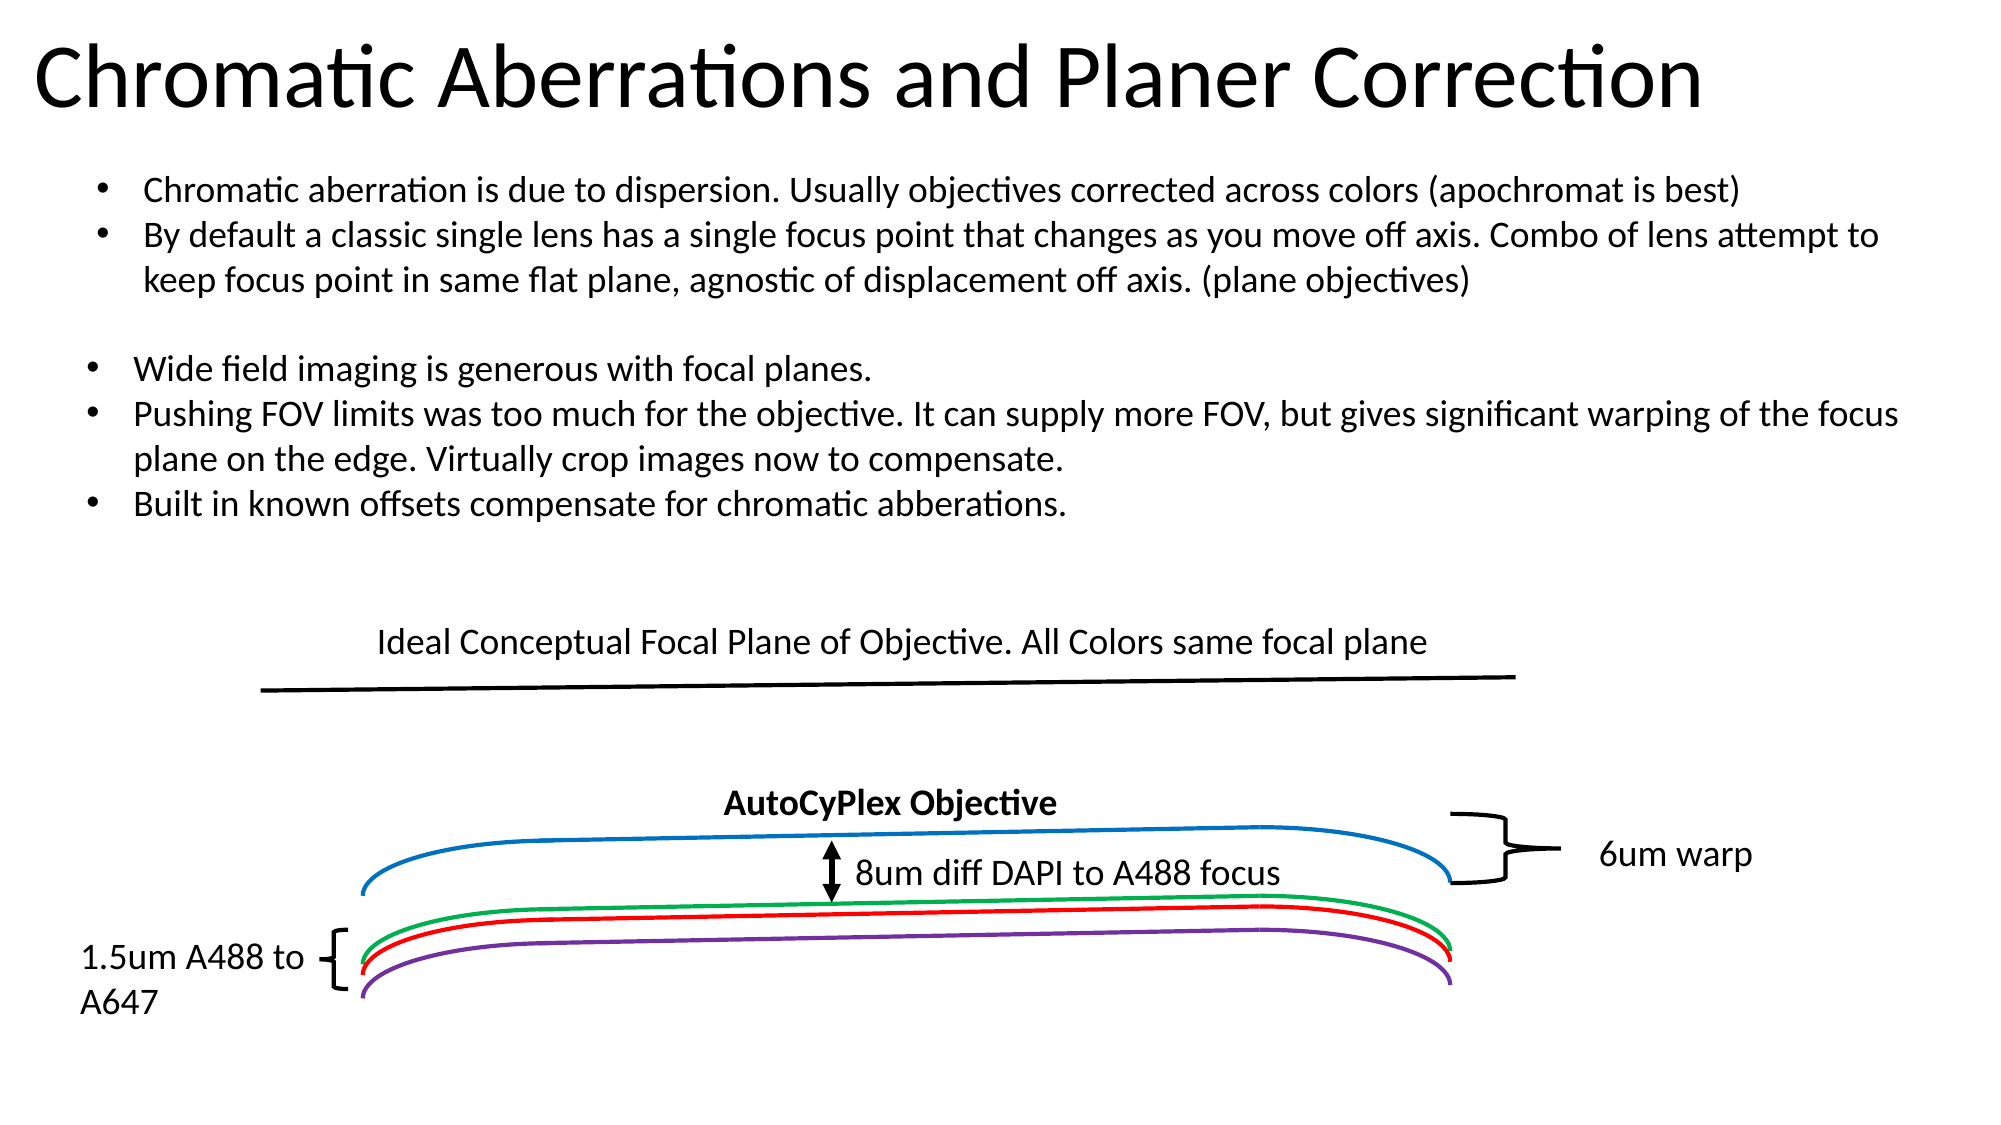

Chromatic Aberrations and Planer Correction
Chromatic aberration is due to dispersion. Usually objectives corrected across colors (apochromat is best)
By default a classic single lens has a single focus point that changes as you move off axis. Combo of lens attempt to keep focus point in same flat plane, agnostic of displacement off axis. (plane objectives)
Wide field imaging is generous with focal planes.
Pushing FOV limits was too much for the objective. It can supply more FOV, but gives significant warping of the focus plane on the edge. Virtually crop images now to compensate.
Built in known offsets compensate for chromatic abberations.
Ideal Conceptual Focal Plane of Objective. All Colors same focal plane
AutoCyPlex Objective

6um warp

8um diff DAPI to A488 focus

1.5um A488 to A647